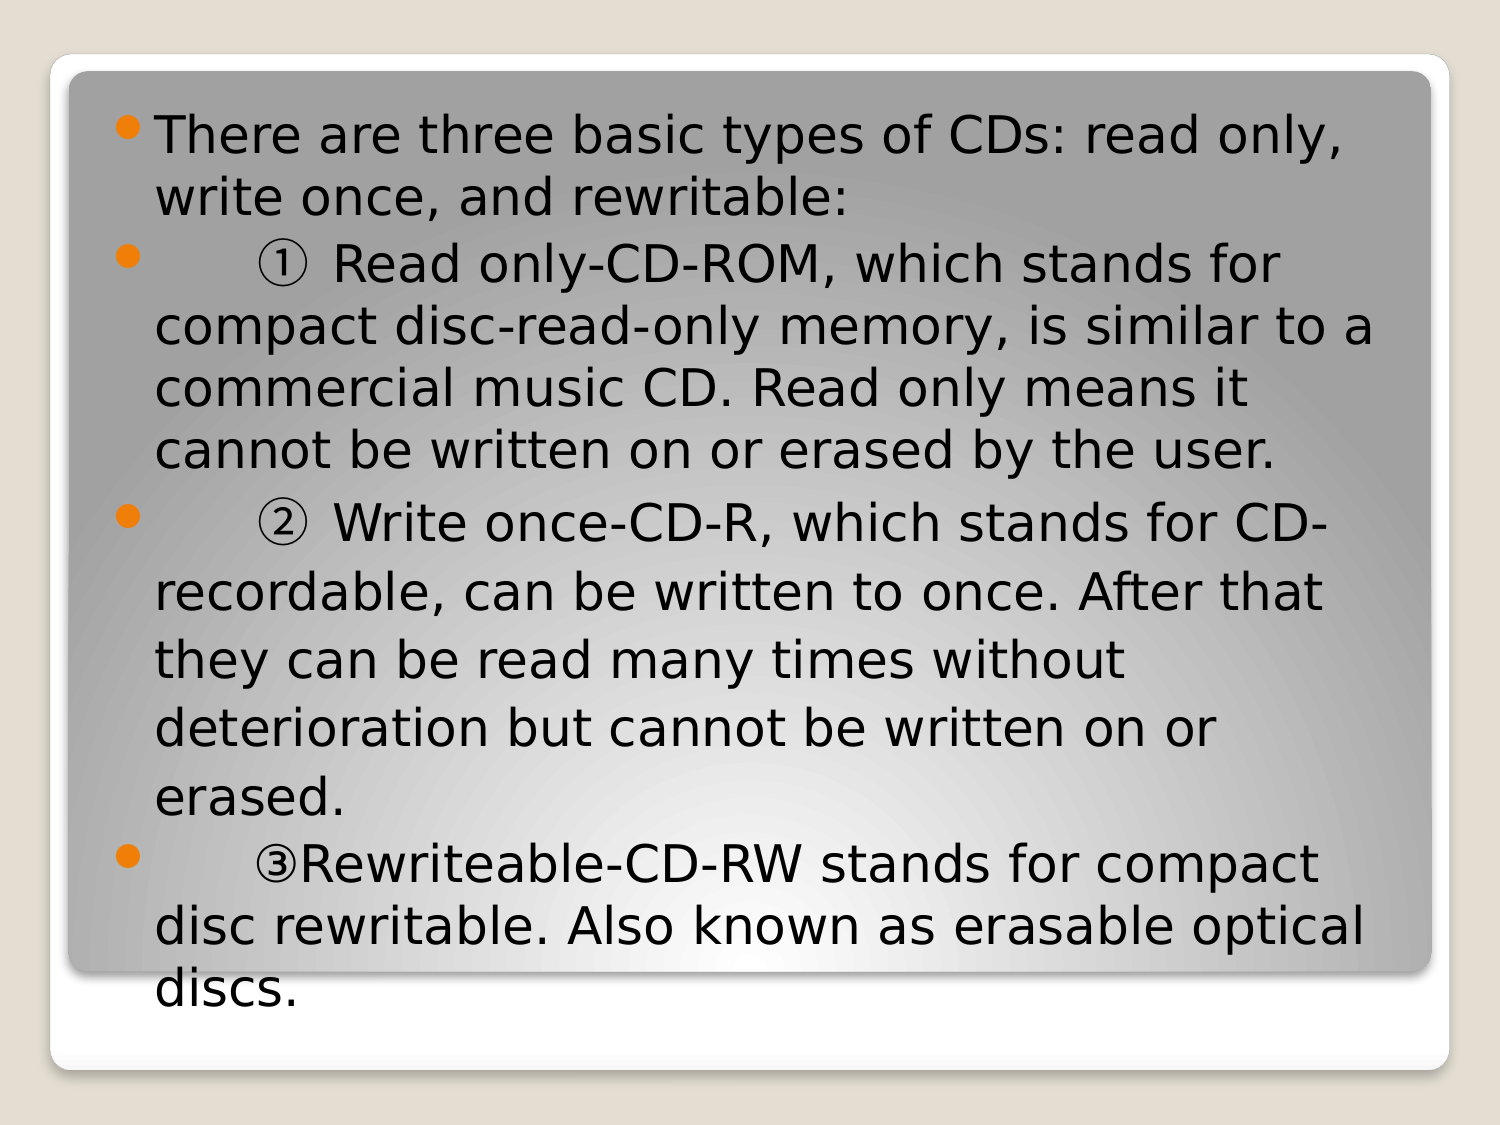

There are three basic types of CDs: read only, write once, and rewritable:
　　① Read only-CD-ROM, which stands for compact disc-read-only memory, is similar to a commercial music CD. Read only means it cannot be written on or erased by the user.
　　② Write once-CD-R, which stands for CD-recordable, can be written to once. After that they can be read many times without deterioration but cannot be written on or erased.
      ③Rewriteable-CD-RW stands for compact disc rewritable. Also known as erasable optical discs.